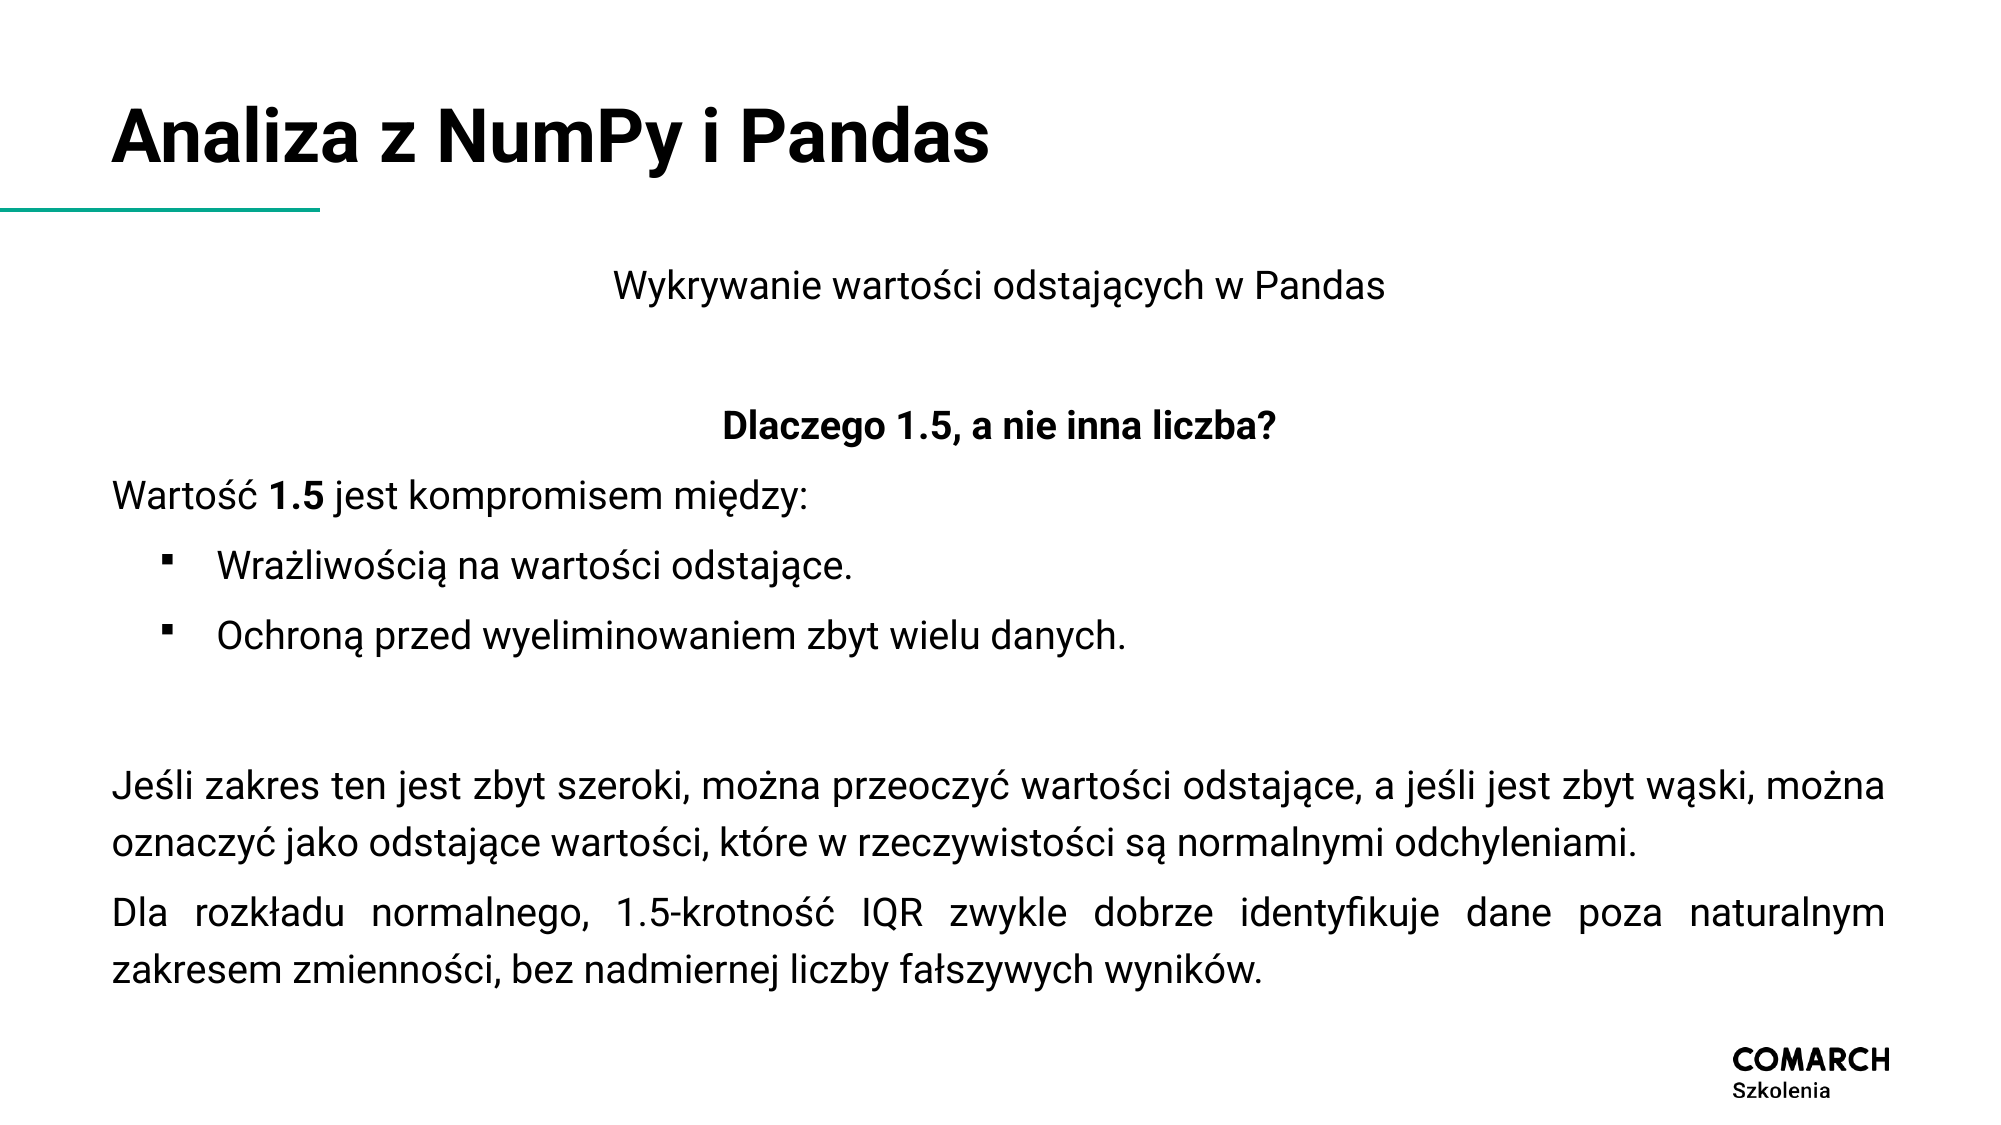

# Analiza z NumPy i Pandas
Wykrywanie wartości odstających w Pandas

Dlaczego 1.5, a nie inna liczba?
Wartość 1.5 jest kompromisem między:
Wrażliwością na wartości odstające.
Ochroną przed wyeliminowaniem zbyt wielu danych.

Jeśli zakres ten jest zbyt szeroki, można przeoczyć wartości odstające, a jeśli jest zbyt wąski, można oznaczyć jako odstające wartości, które w rzeczywistości są normalnymi odchyleniami.
Dla rozkładu normalnego, 1.5-krotność IQR zwykle dobrze identyfikuje dane poza naturalnym zakresem zmienności, bez nadmiernej liczby fałszywych wyników.